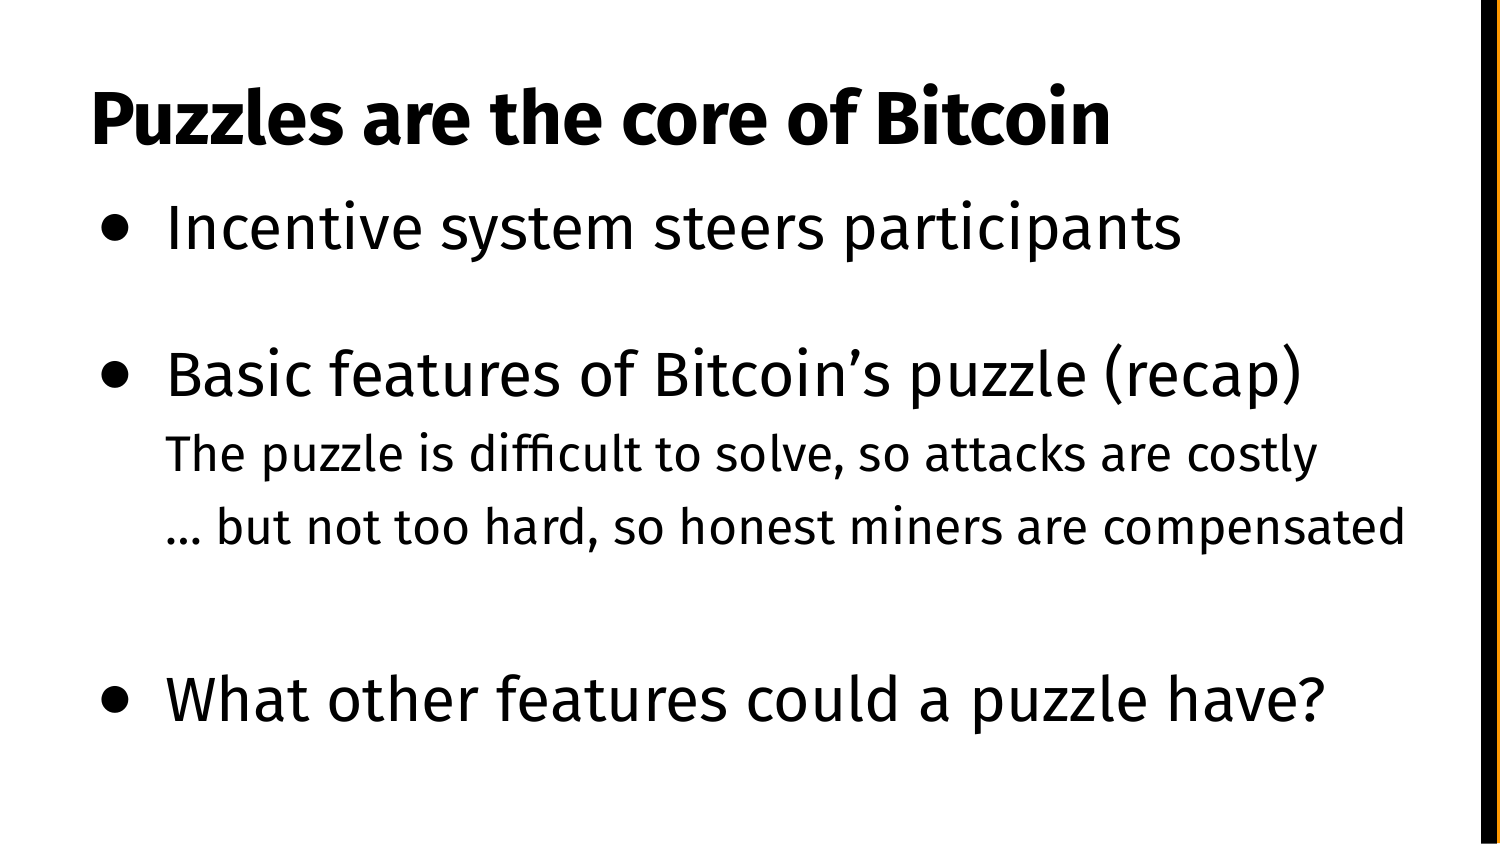

# Puzzles are the core of Bitcoin
Incentive system steers participants

Basic features of Bitcoin’s puzzle (recap)
The puzzle is difficult to solve, so attacks are costly
… but not too hard, so honest miners are compensated

What other features could a puzzle have?